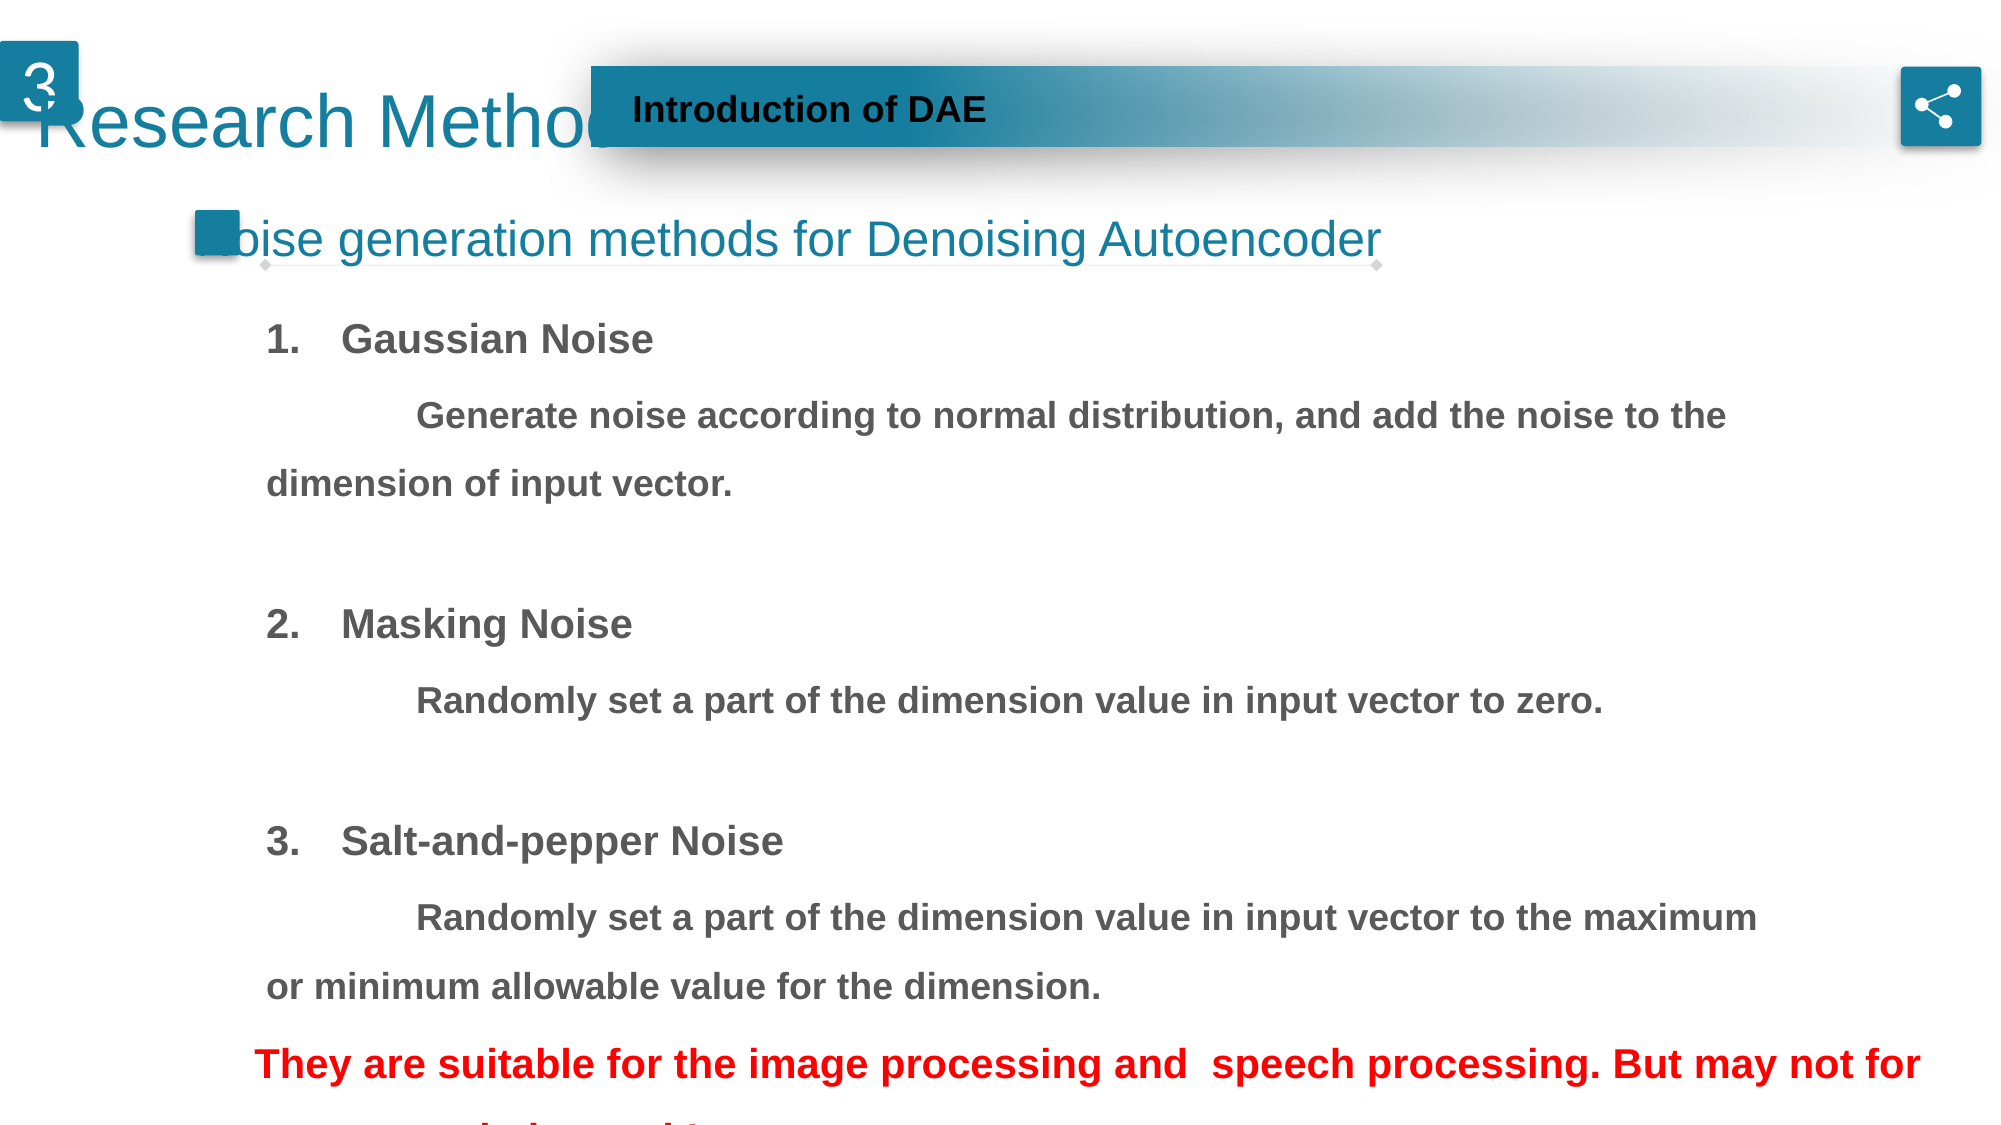

Research Method
3

Introduction of DAE

Noise generation methods for Denoising Autoencoder

Gaussian Noise
	Generate noise according to normal distribution, and add the noise to the dimension of input vector.

Masking Noise
	Randomly set a part of the dimension value in input vector to zero.

Salt-and-pepper Noise
	Randomly set a part of the dimension value in input vector to the maximum or minimum allowable value for the dimension.
They are suitable for the image processing and  speech processing. But may not for recommendation task!